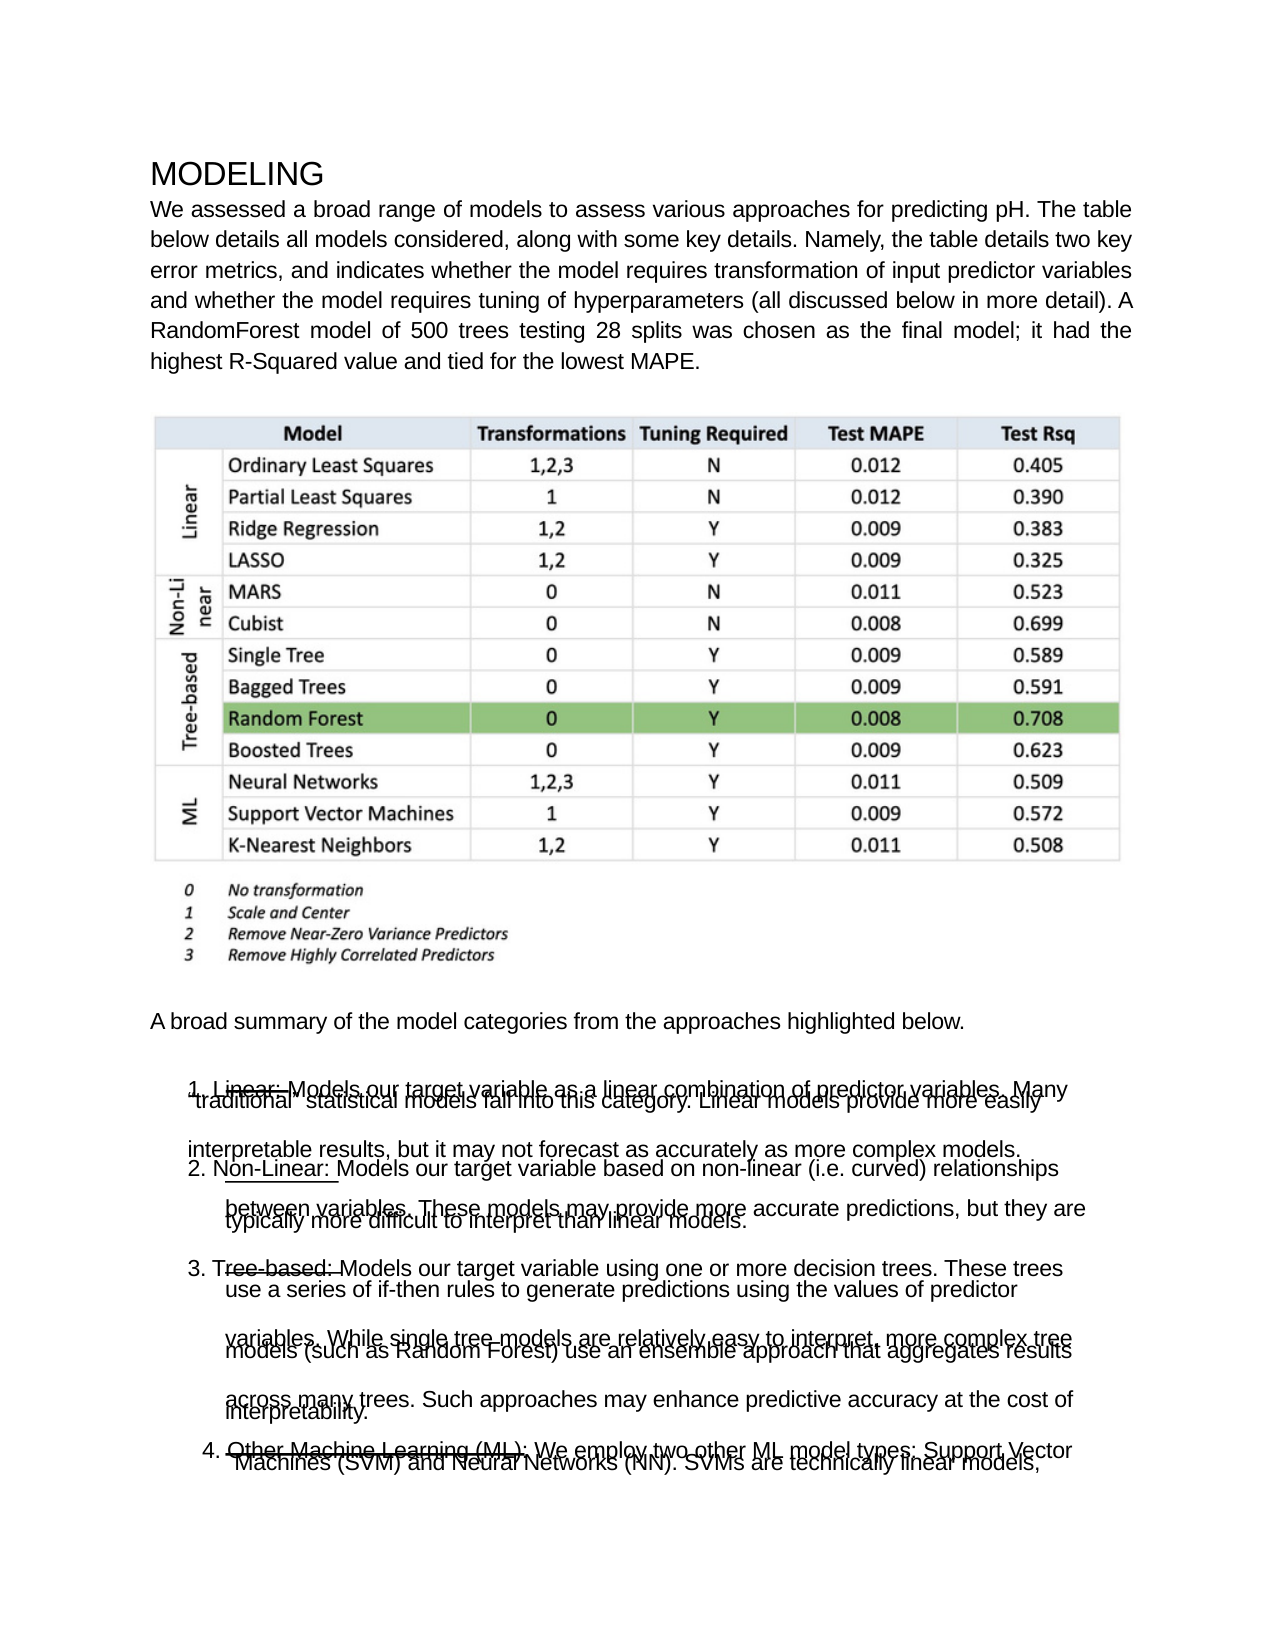

MODELING
We assessed a broad range of models to assess various approaches for predicting pH. The table below details all models considered, along with some key details. Namely, the table details two key error metrics, and indicates whether the model requires transformation of input predictor variables and whether the model requires tuning of hyperparameters (all discussed below in more detail). A RandomForest model of 500 trees testing 28 splits was chosen as the final model; it had the highest R-Squared value and tied for the lowest MAPE.

A broad summary of the model categories from the approaches highlighted below.
1. Linear: Models our target variable as a linear combination of predictor variables. Many
“traditional” statistical models fall into this category. Linear models provide more easily
interpretable results, but it may not forecast as accurately as more complex models.

2. Non-Linear: Models our target variable based on non-linear (i.e. curved) relationships
between variables. These models may provide more accurate predictions, but they are
typically more difficult to interpret than linear models.

3. Tree-based: Models our target variable using one or more decision trees. These trees

use a series of if-then rules to generate predictions using the values of predictor
variables. While single tree models are relatively easy to interpret, more complex tree
models (such as Random Forest) use an ensemble approach that aggregates results
across many trees. Such approaches may enhance predictive accuracy at the cost of
interpretability.
4. Other Machine Learning (ML): We employ two other ML model types: Support Vector
Machines (SVM) and Neural Networks (NN). SVMs are technically linear models,